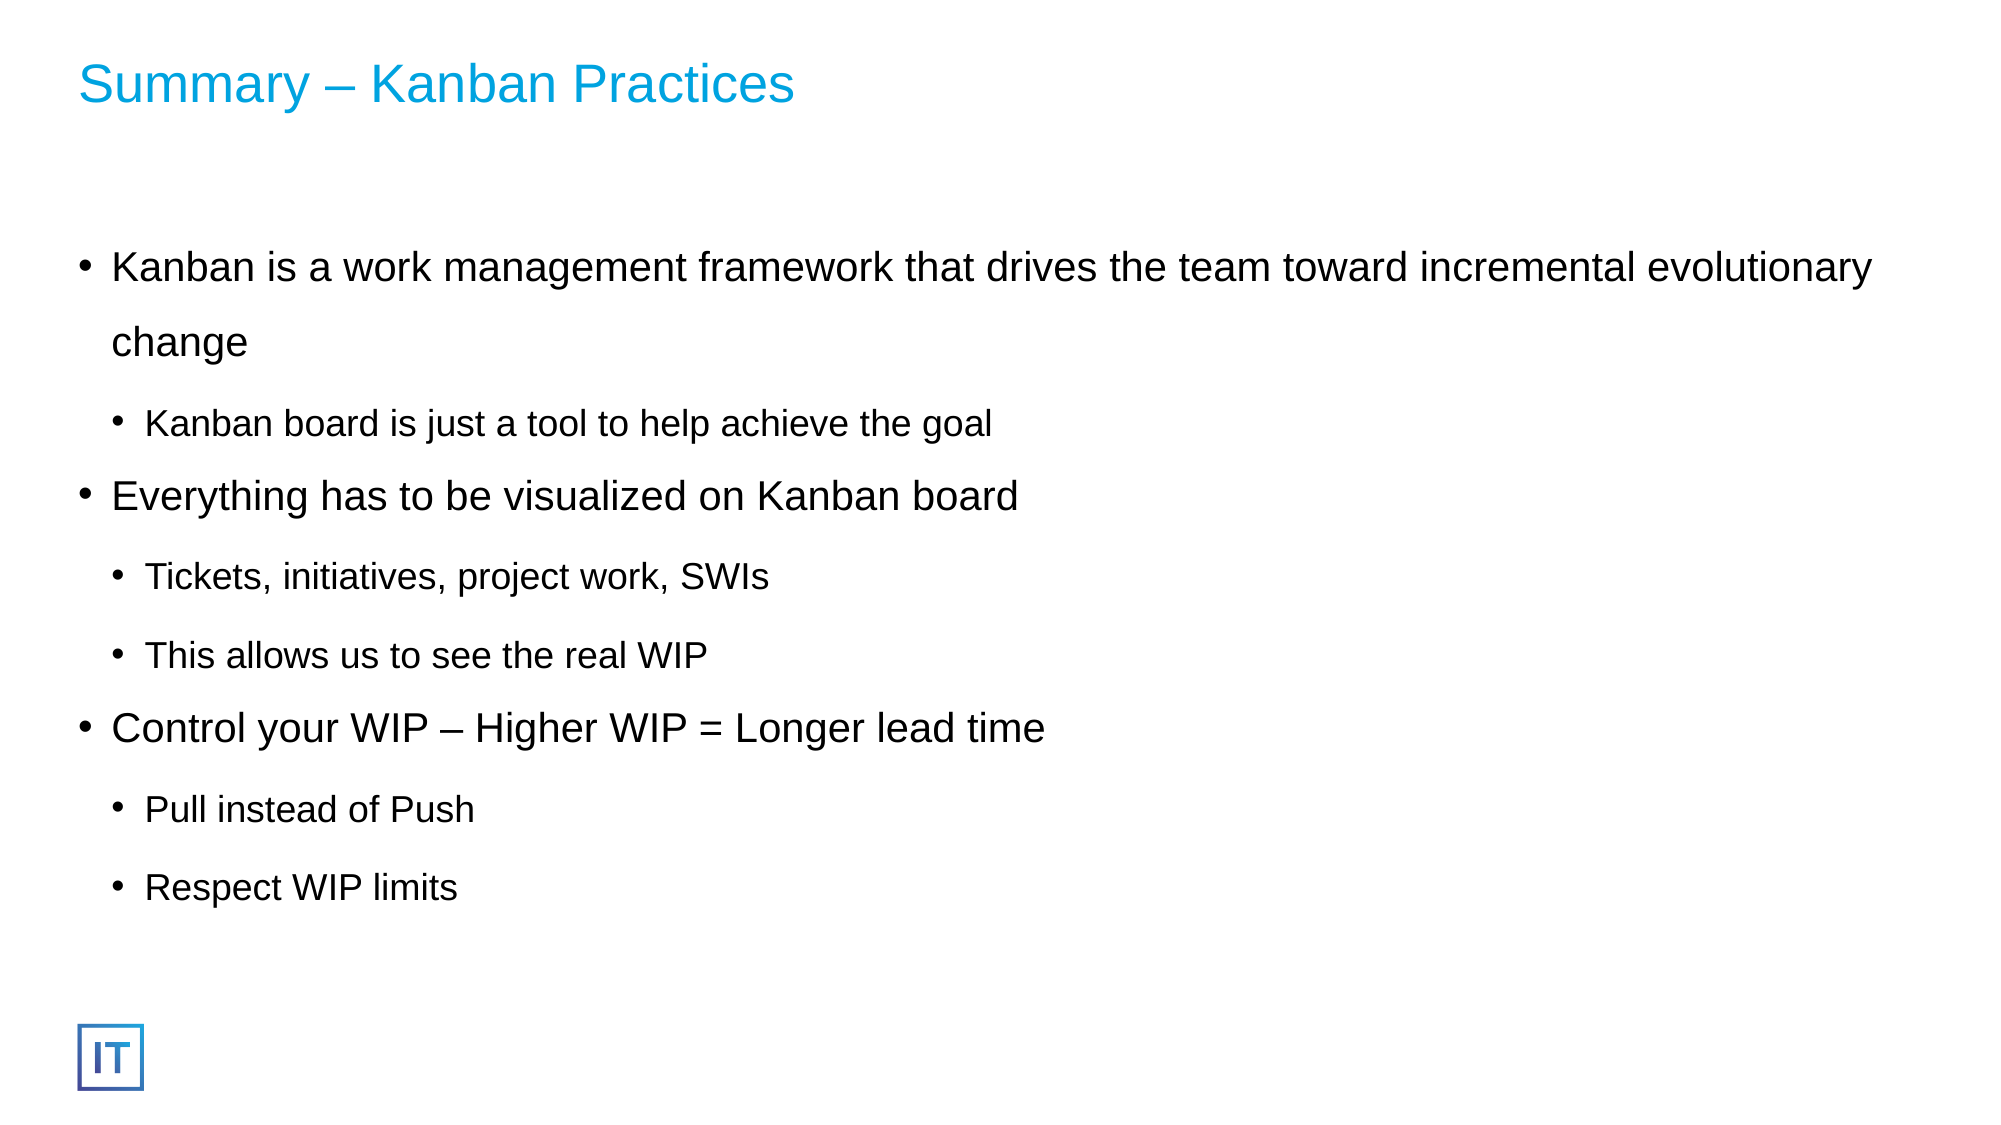

# Summary – Kanban Practices
Kanban is a work management framework that drives the team toward incremental evolutionary change
Kanban board is just a tool to help achieve the goal
Everything has to be visualized on Kanban board
Tickets, initiatives, project work, SWIs
This allows us to see the real WIP
Control your WIP – Higher WIP = Longer lead time
Pull instead of Push
Respect WIP limits